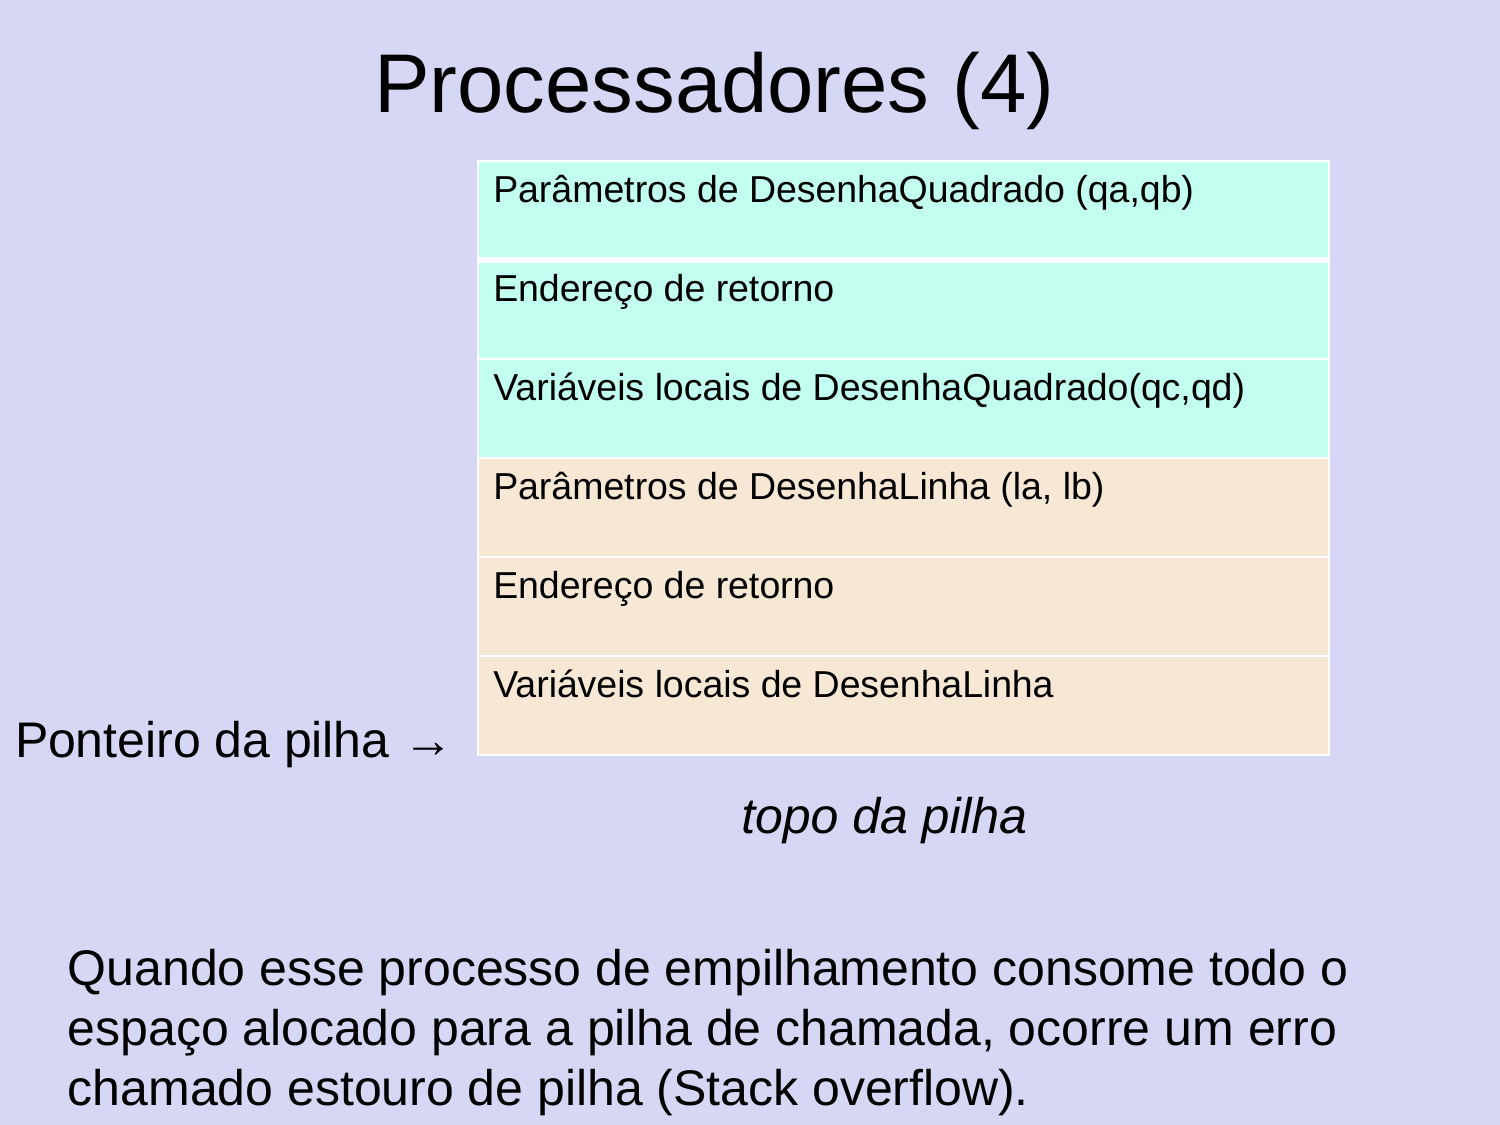

# Processadores (4)
| Parâmetros de DesenhaQuadrado (qa,qb) |
| --- |
| Endereço de retorno |
| Variáveis locais de DesenhaQuadrado(qc,qd) |
| Parâmetros de DesenhaLinha (la, lb) |
| Endereço de retorno |
| Variáveis locais de DesenhaLinha |

Ponteiro da pilha →
					     topo da pilha
Quando esse processo de empilhamento consome todo o espaço alocado para a pilha de chamada, ocorre um erro chamado estouro de pilha (Stack overflow).